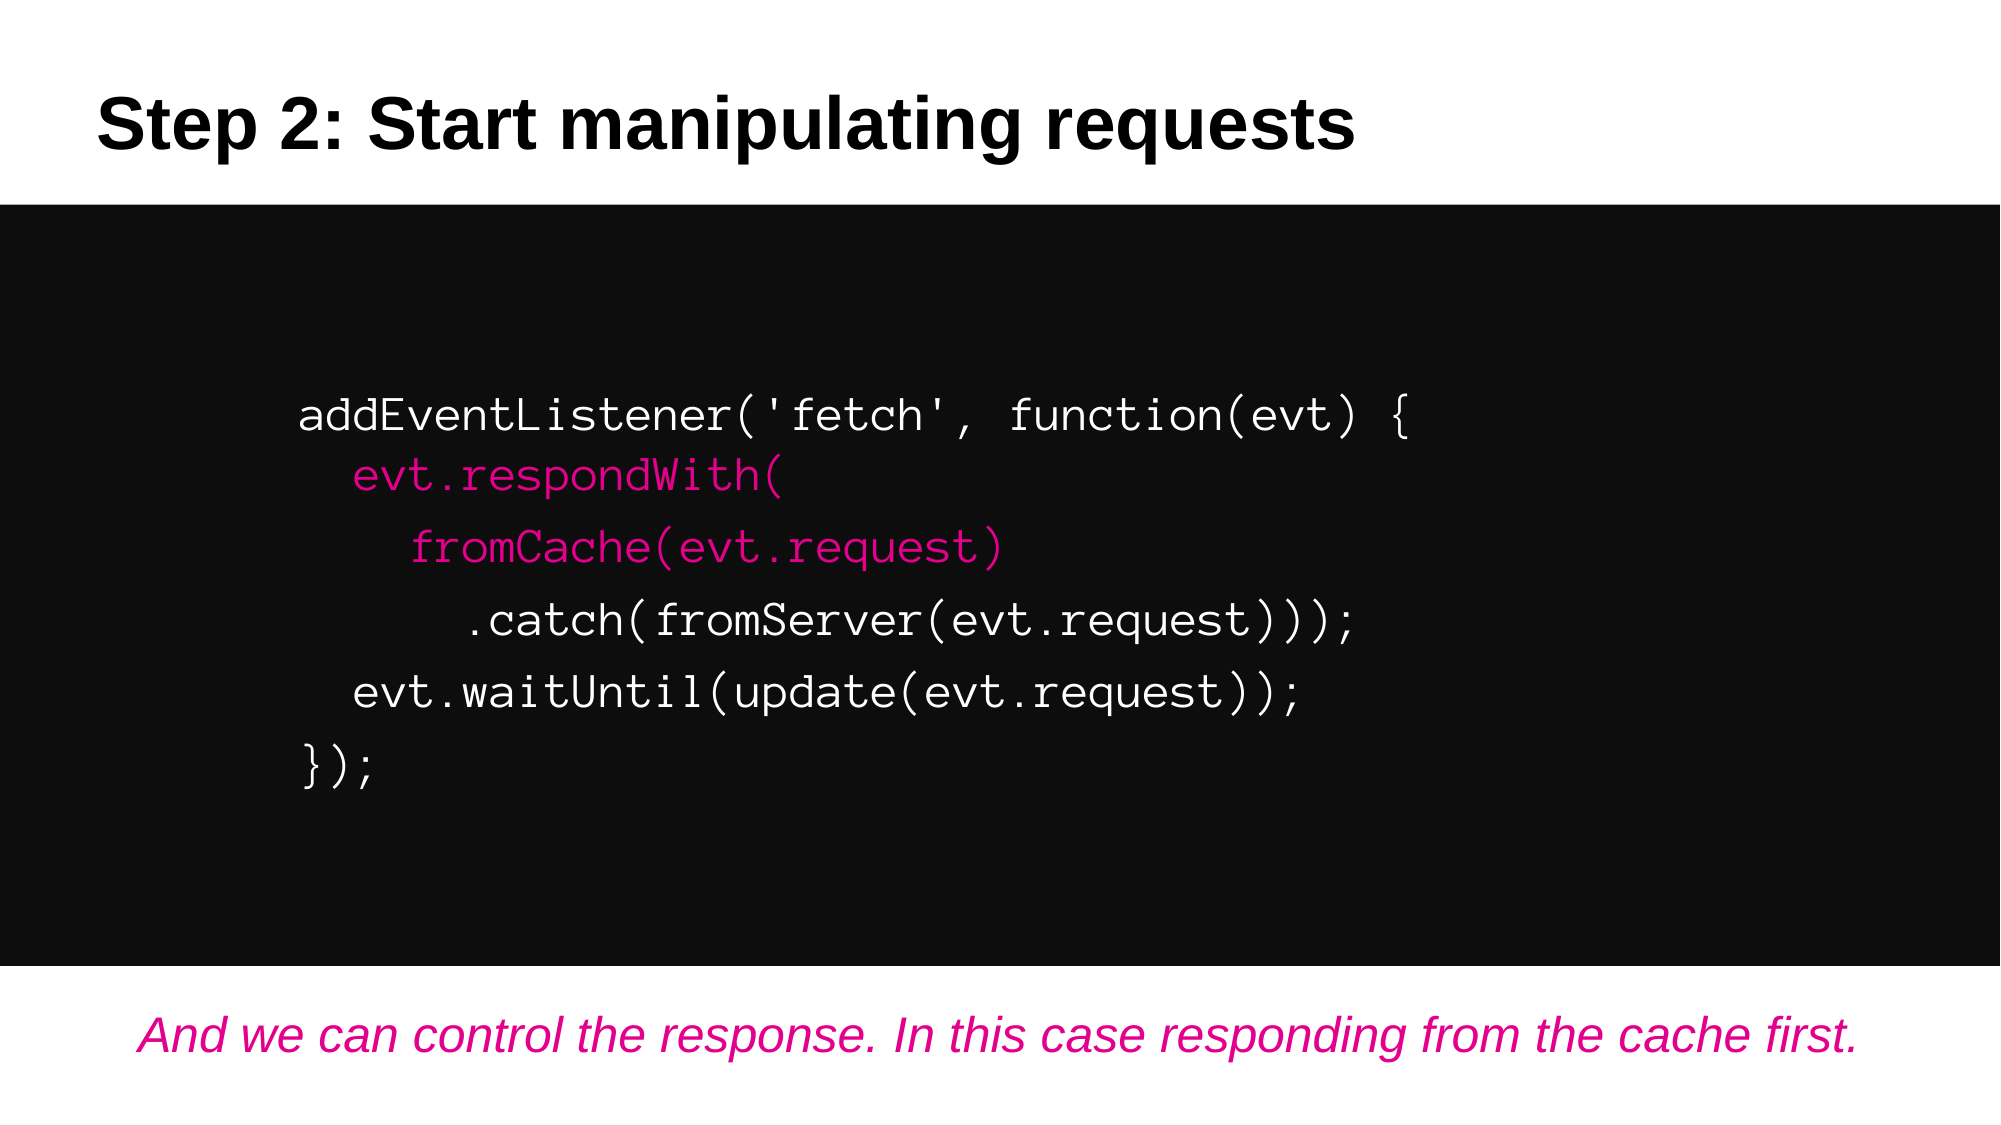

# Step 2: Start manipulating requests
addEventListener('fetch', function(evt) {
  evt.respondWith(
    fromCache(evt.request)
      .catch(fromServer(evt.request)));
  evt.waitUntil(update(evt.request));
});
And we can control the response. In this case responding from the cache first.